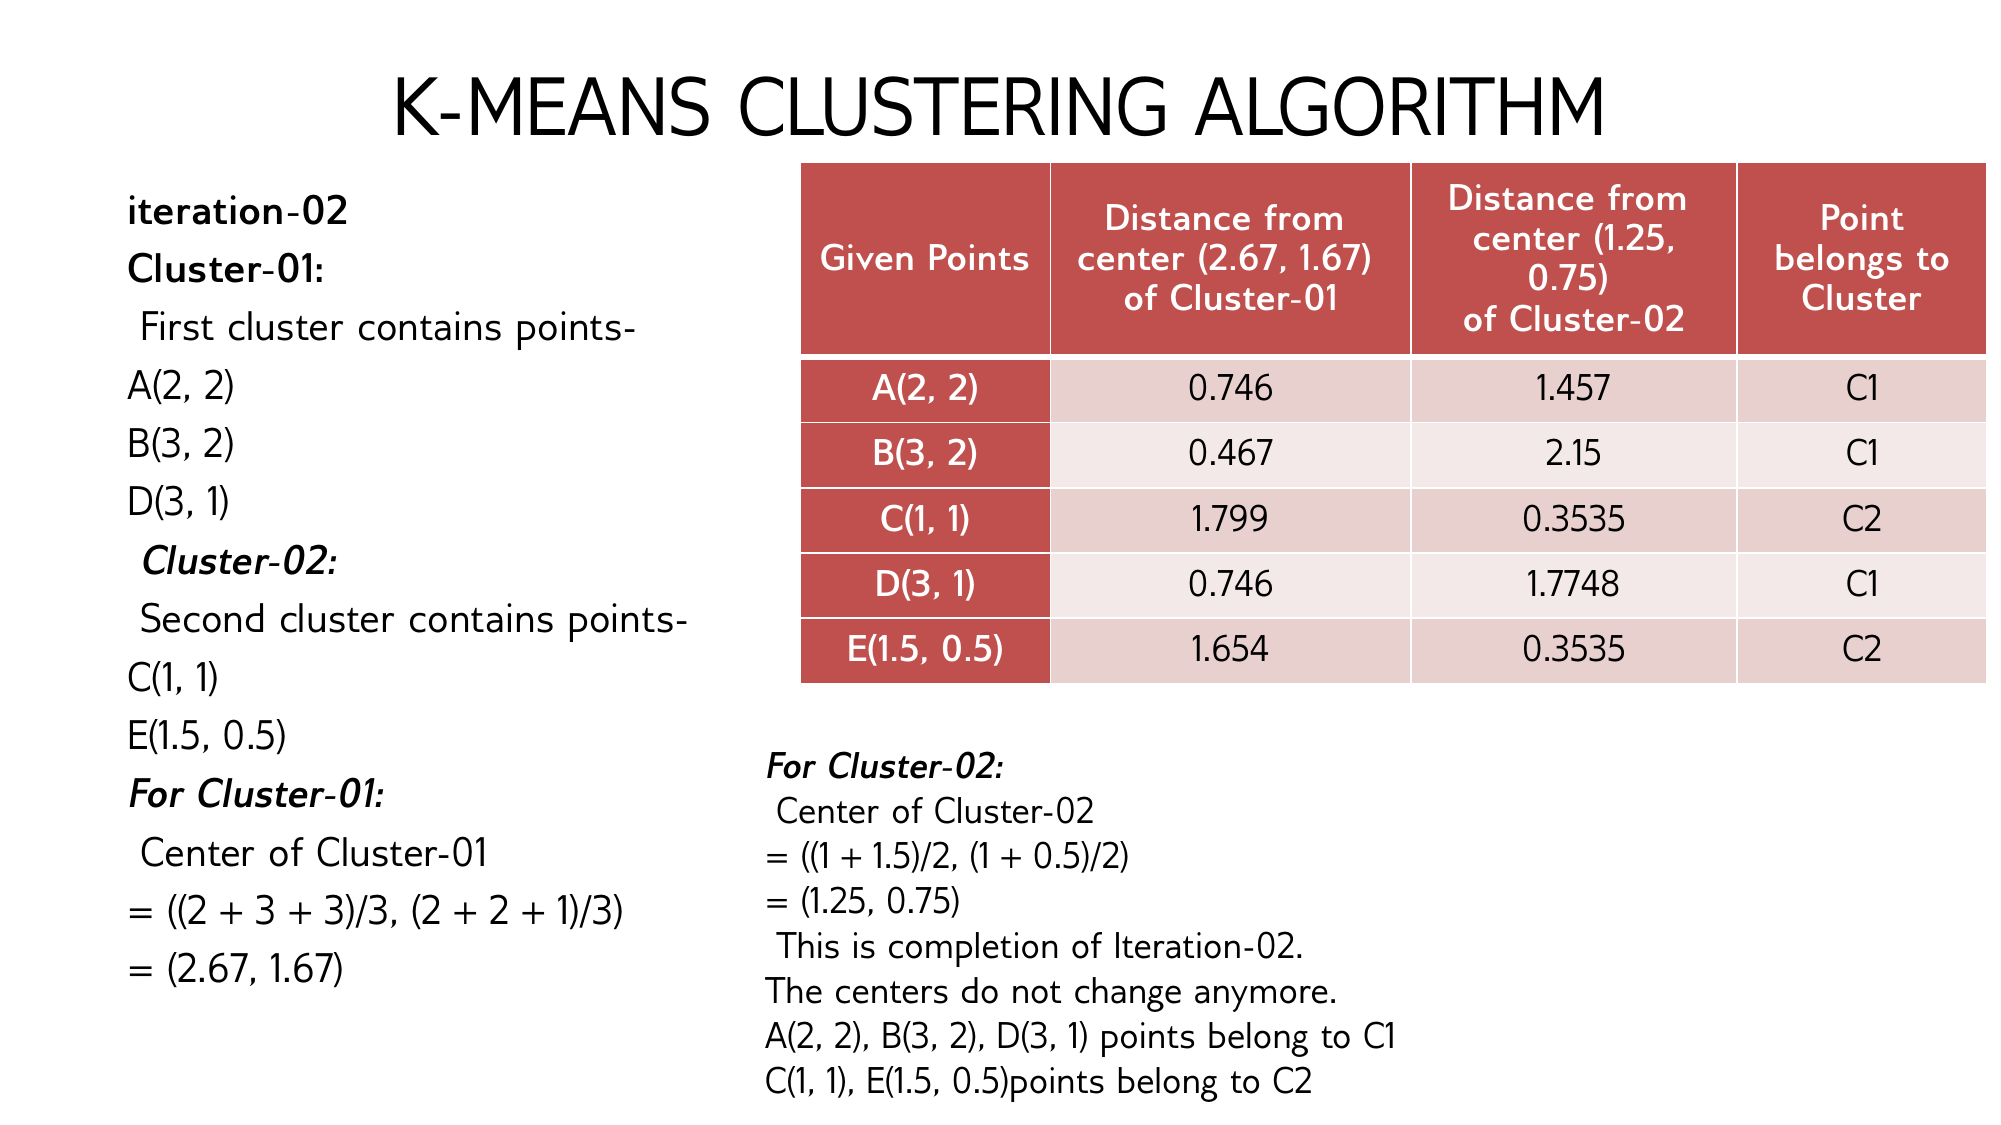

# K-MEANS CLUSTERING ALGORITHM
| Given Points | Distance from center (2.67, 1.67) of Cluster-01 | Distance from center (1.25, 0.75) of Cluster-02 | Point belongs to Cluster |
| --- | --- | --- | --- |
| A(2, 2) | 0.746 | 1.457 | C1 |
| B(3, 2) | 0.467 | 2.15 | C1 |
| C(1, 1) | 1.799 | 0.3535 | C2 |
| D(3, 1) | 0.746 | 1.7748 | C1 |
| E(1.5, 0.5) | 1.654 | 0.3535 | C2 |
iteration-02
Cluster-01:
 First cluster contains points-
A(2, 2)
B(3, 2)
D(3, 1)
 Cluster-02:
 Second cluster contains points-
C(1, 1)
E(1.5, 0.5)
For Cluster-01:
 Center of Cluster-01
= ((2 + 3 + 3)/3, (2 + 2 + 1)/3)
= (2.67, 1.67)

For Cluster-02:
 Center of Cluster-02
= ((1 + 1.5)/2, (1 + 0.5)/2)
= (1.25, 0.75)
 This is completion of Iteration-02.
The centers do not change anymore.
A(2, 2), B(3, 2), D(3, 1) points belong to C1
C(1, 1), E(1.5, 0.5)points belong to C2